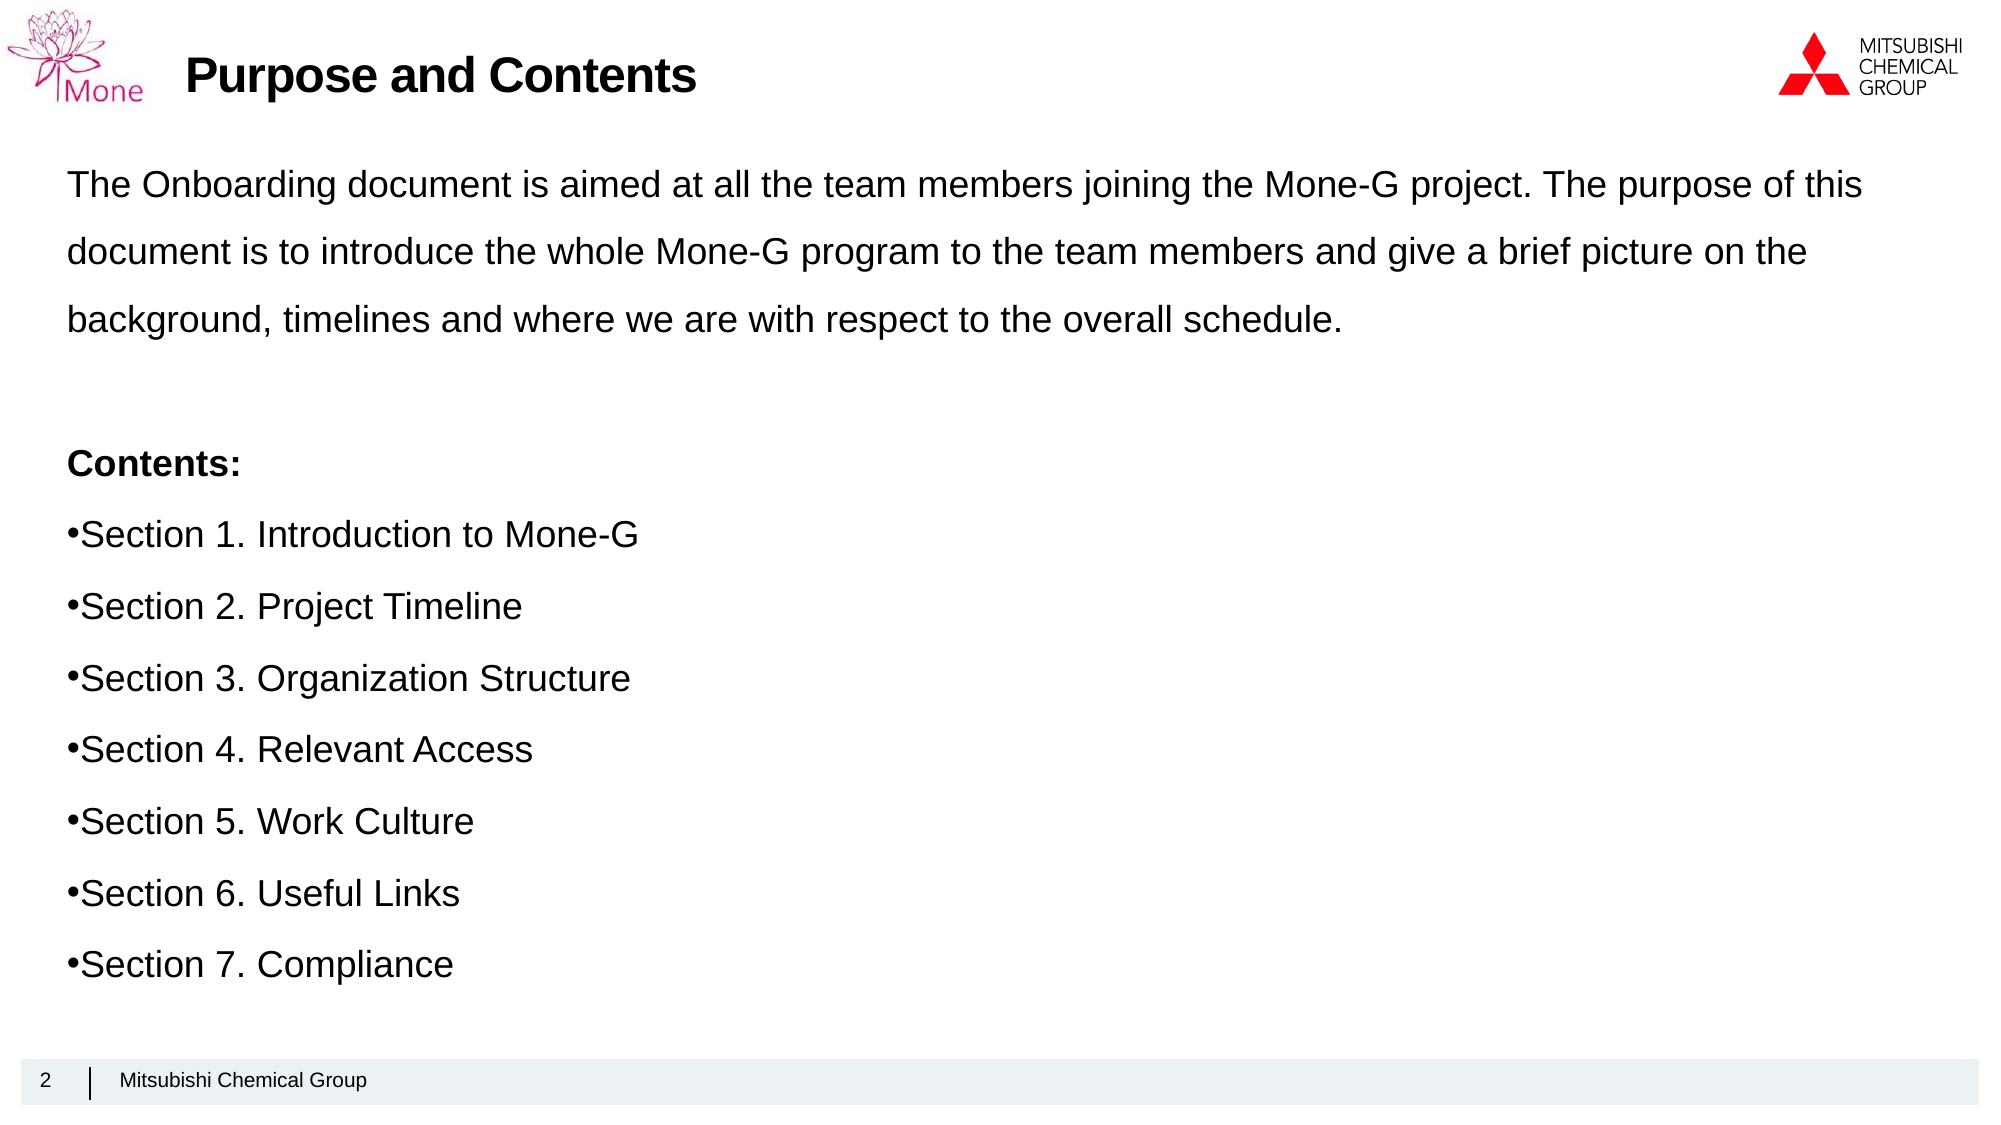

# Purpose and Contents
The Onboarding document is aimed at all the team members joining the Mone-G project. The purpose of this document is to introduce the whole Mone-G program to the team members and give a brief picture on the background, timelines and where we are with respect to the overall schedule.

Contents:
Section 1. Introduction to Mone-G
Section 2. Project Timeline
Section 3. Organization Structure
Section 4. Relevant Access
Section 5. Work Culture
Section 6. Useful Links
Section 7. Compliance

2
Mitsubishi Chemical Group